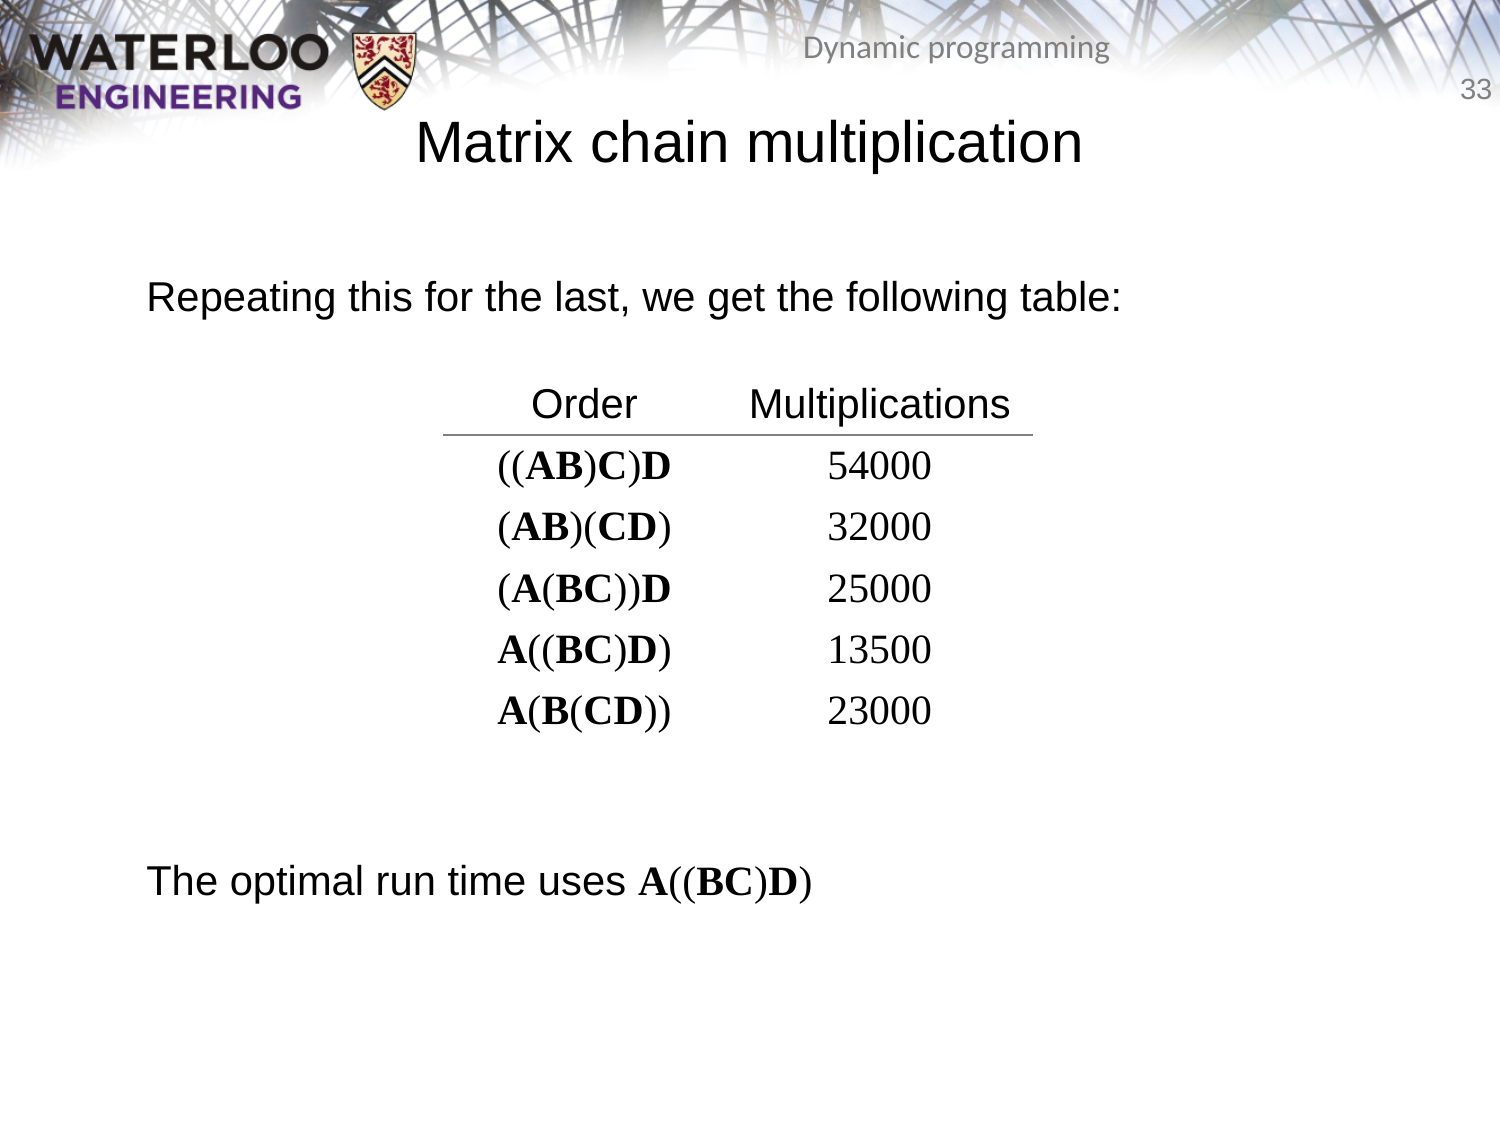

# Matrix chain multiplication
	Repeating this for the last, we get the following table:

	The optimal run time uses A((BC)D)

| Order | Multiplications |
| --- | --- |
| ((AB)C)D | 54000 |
| (AB)(CD) | 32000 |
| (A(BC))D | 25000 |
| A((BC)D) | 13500 |
| A(B(CD)) | 23000 |